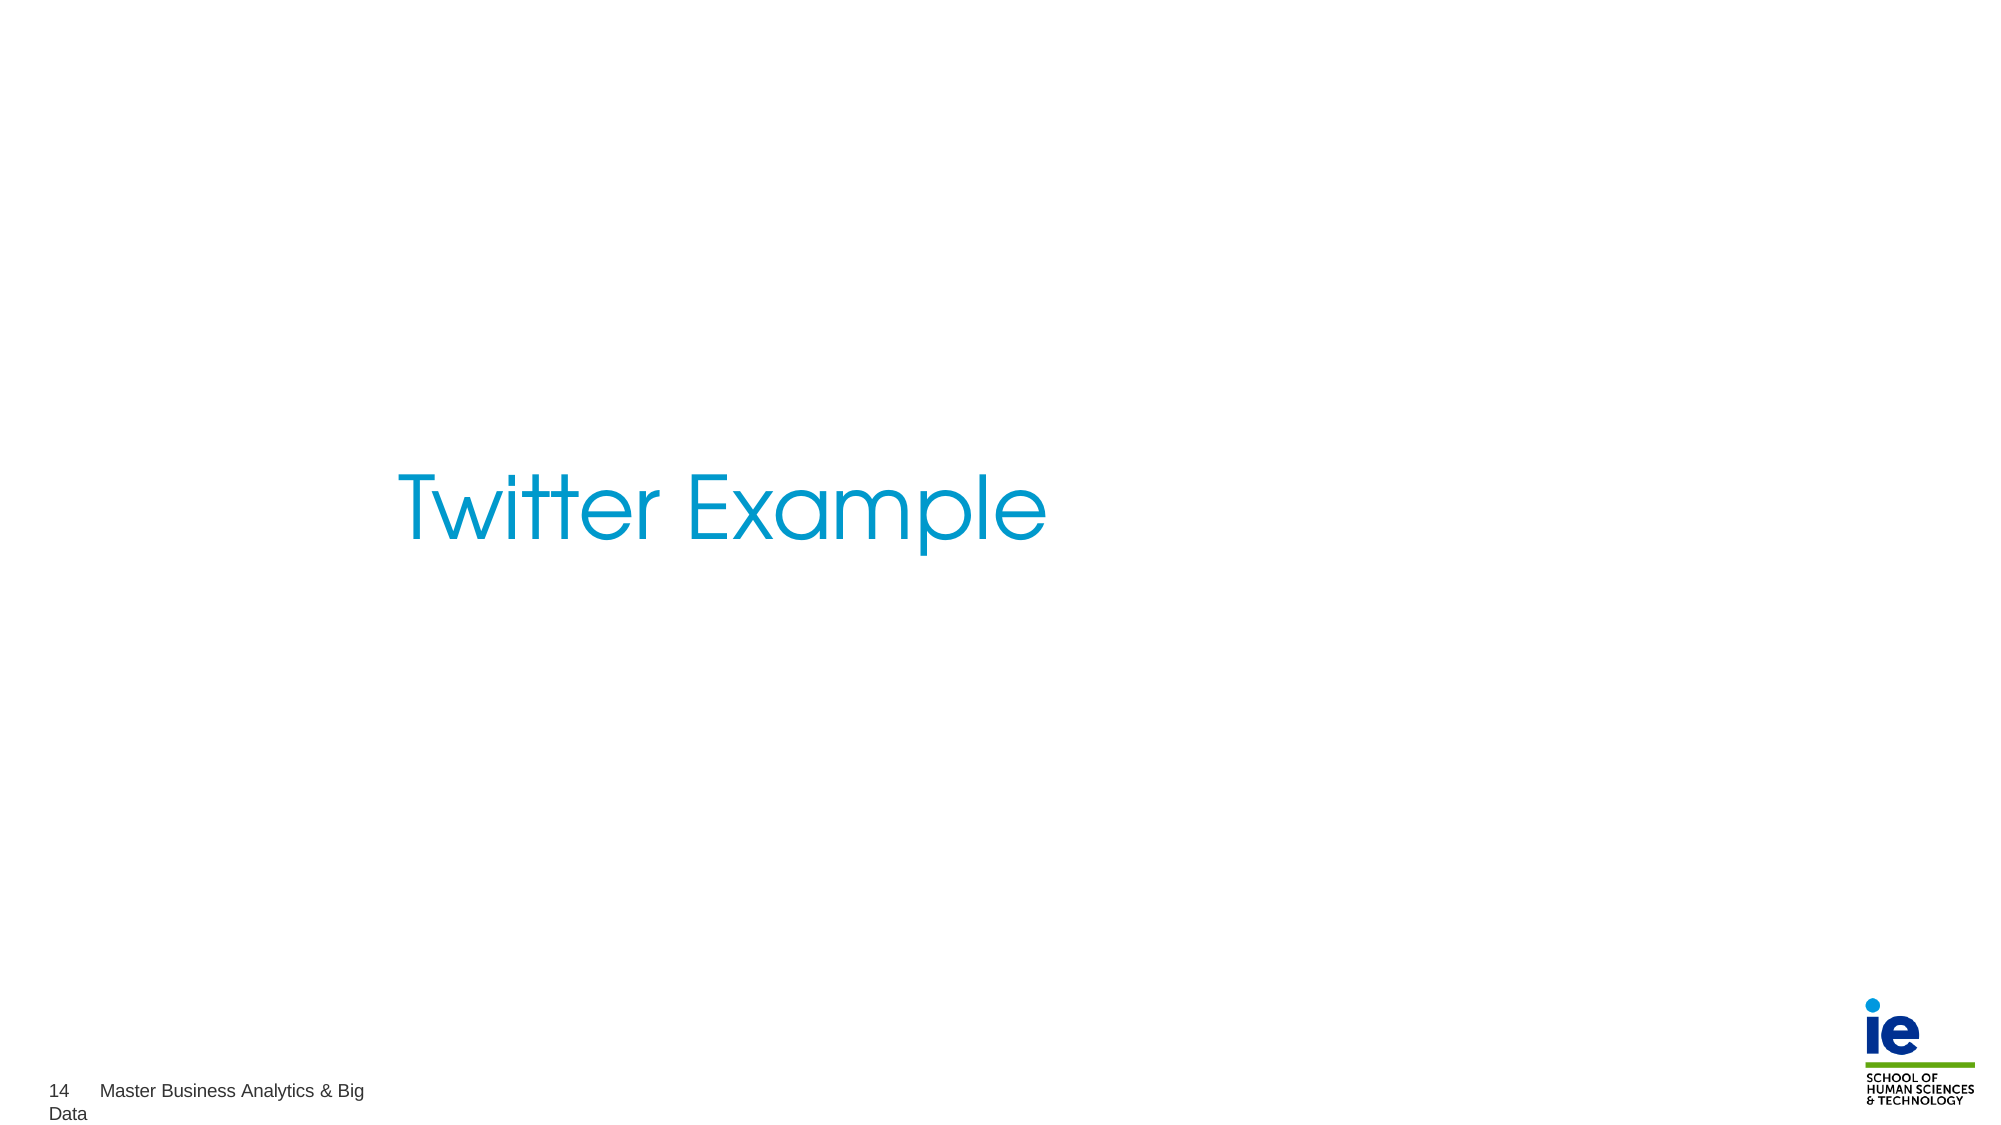

# Twitter Example
14	Master Business Analytics & Big Data